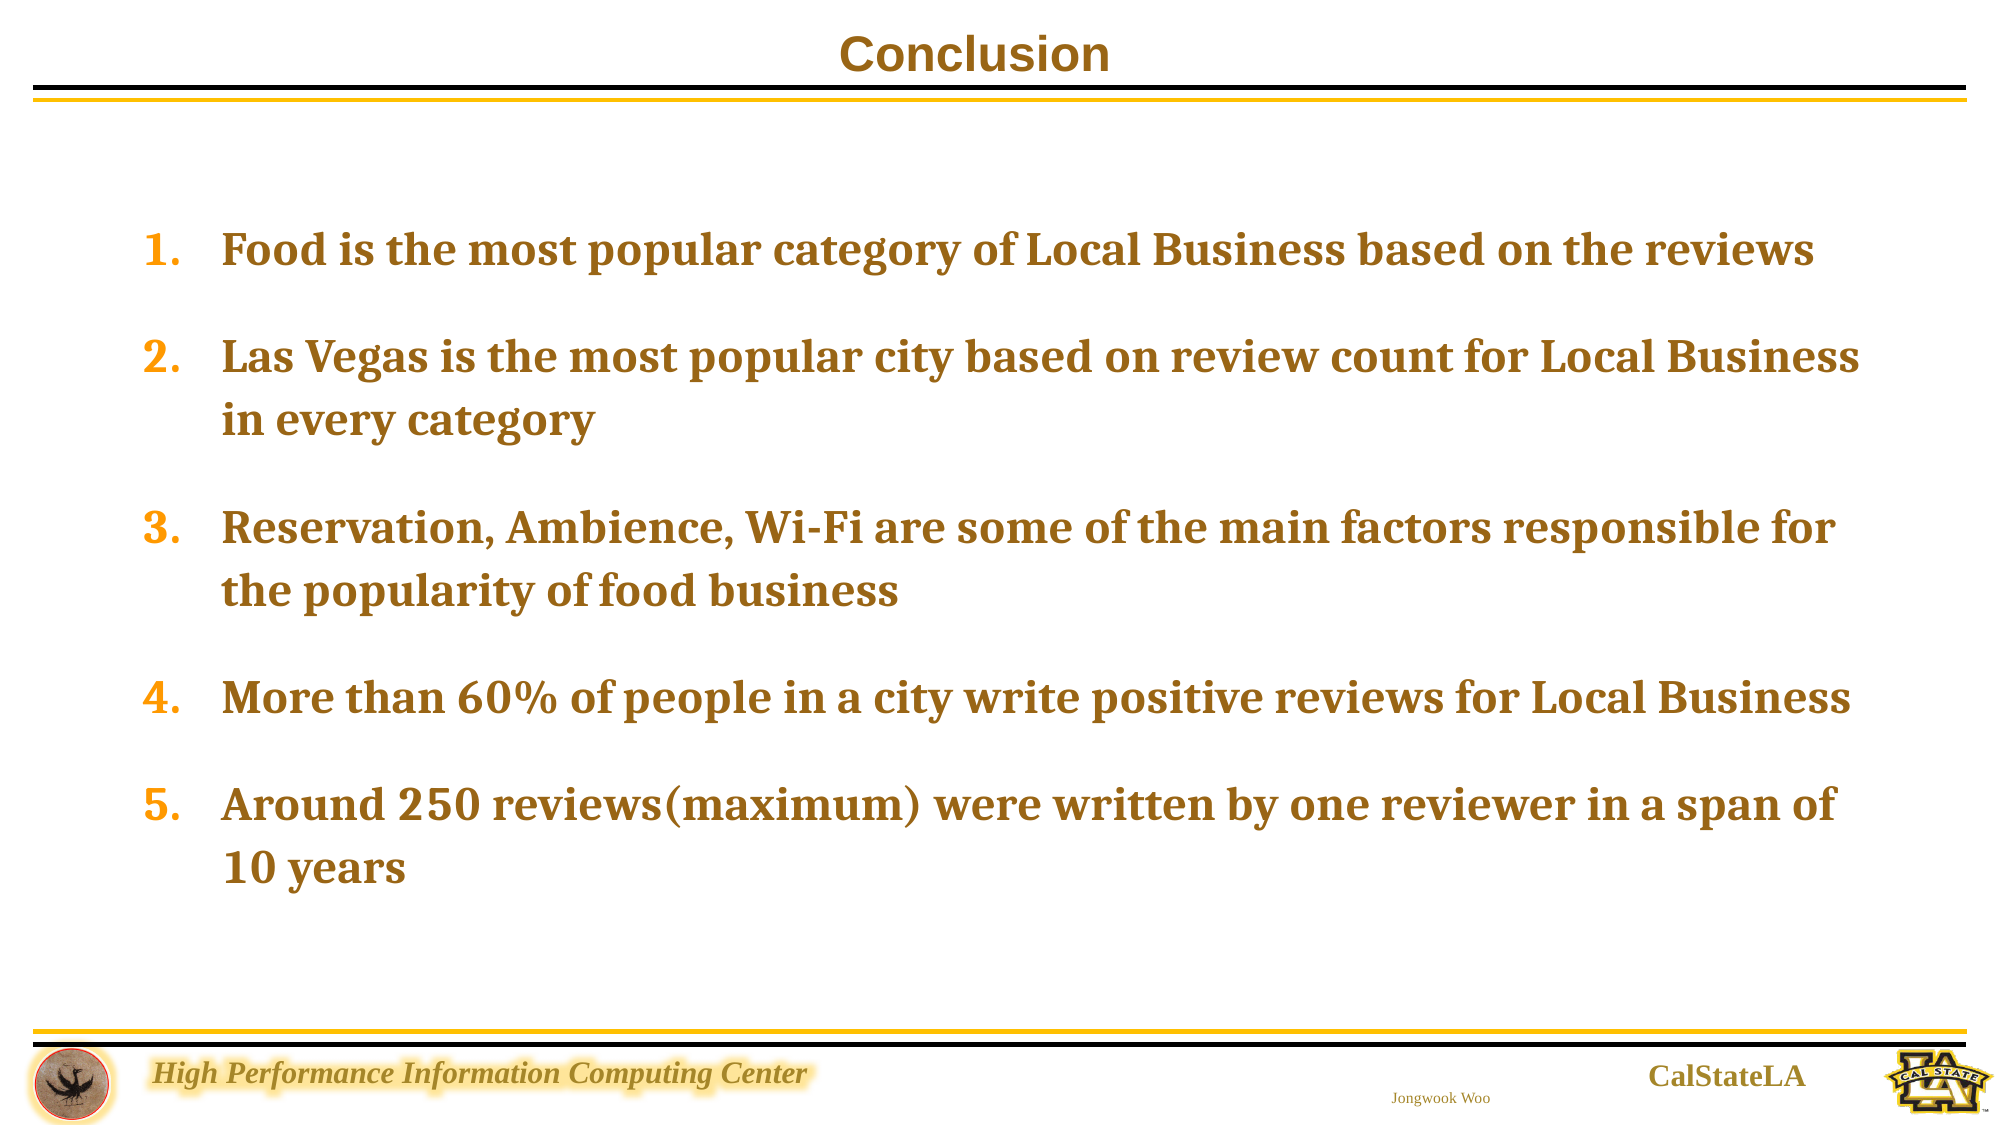

Conclusion

Food is the most popular category of Local Business based on the reviews
Las Vegas is the most popular city based on review count for Local Business in every category
Reservation, Ambience, Wi-Fi are some of the main factors responsible for the popularity of food business
More than 60% of people in a city write positive reviews for Local Business
Around 250 reviews(maximum) were written by one reviewer in a span of 10 years